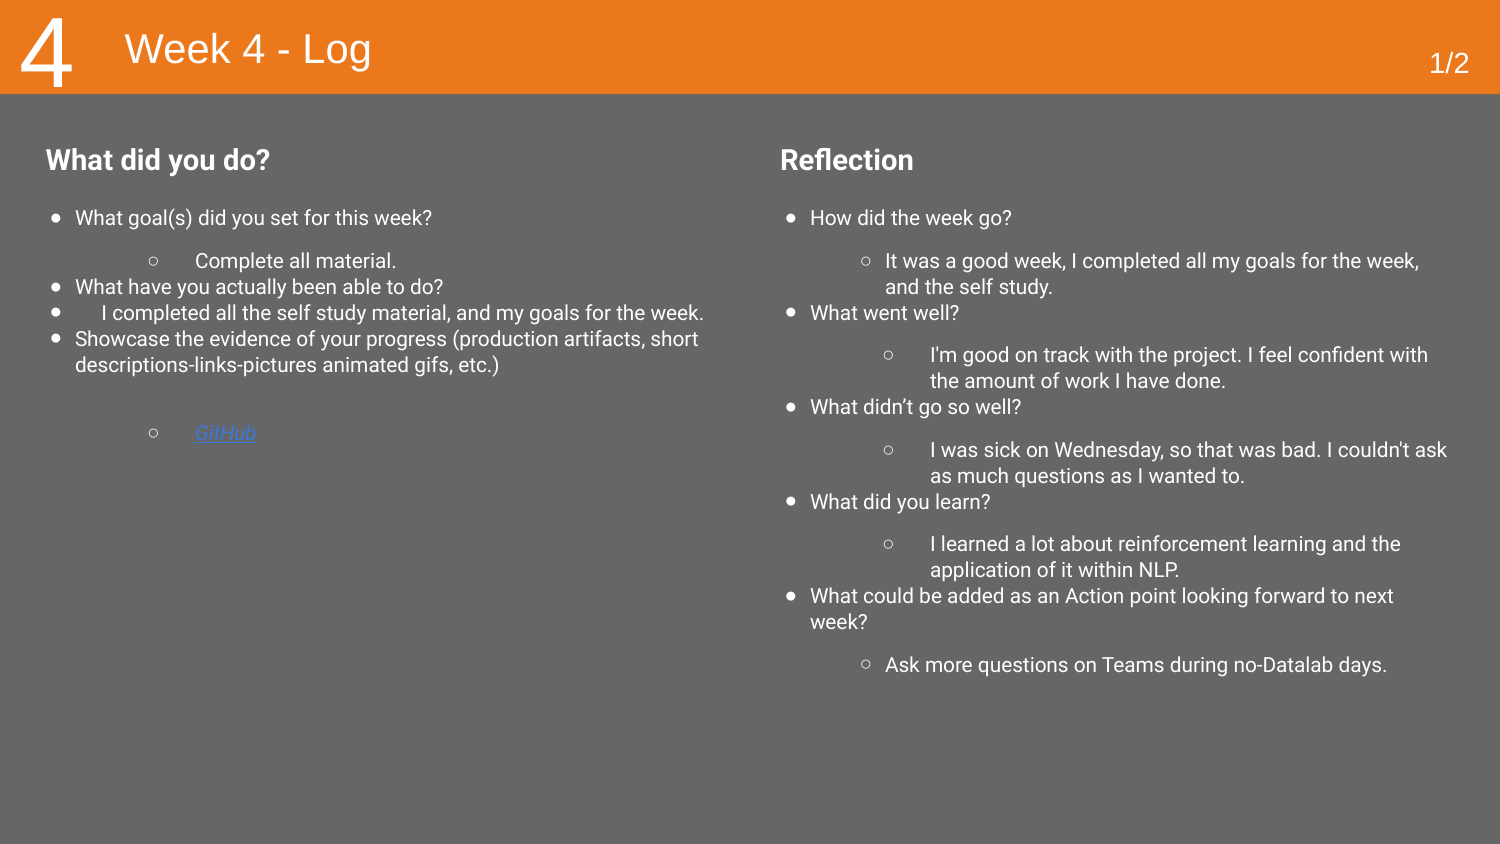

4
# Week 4 - Log
1/2

What did you do?
Reflection
What goal(s) did you set for this week?
Complete all material.
What have you actually been able to do?
  I completed all the self study material, and my goals for the week.
Showcase the evidence of your progress (production artifacts, short descriptions-links-pictures animated gifs, etc.)

GitHub
How did the week go?
It was a good week, I completed all my goals for the week, and the self study.
What went well?
I'm good on track with the project. I feel confident with the amount of work I have done.
What didn’t go so well?
I was sick on Wednesday, so that was bad. I couldn't ask as much questions as I wanted to.
What did you learn?
I learned a lot about reinforcement learning and the application of it within NLP.
What could be added as an Action point looking forward to next week?
Ask more questions on Teams during no-Datalab days.